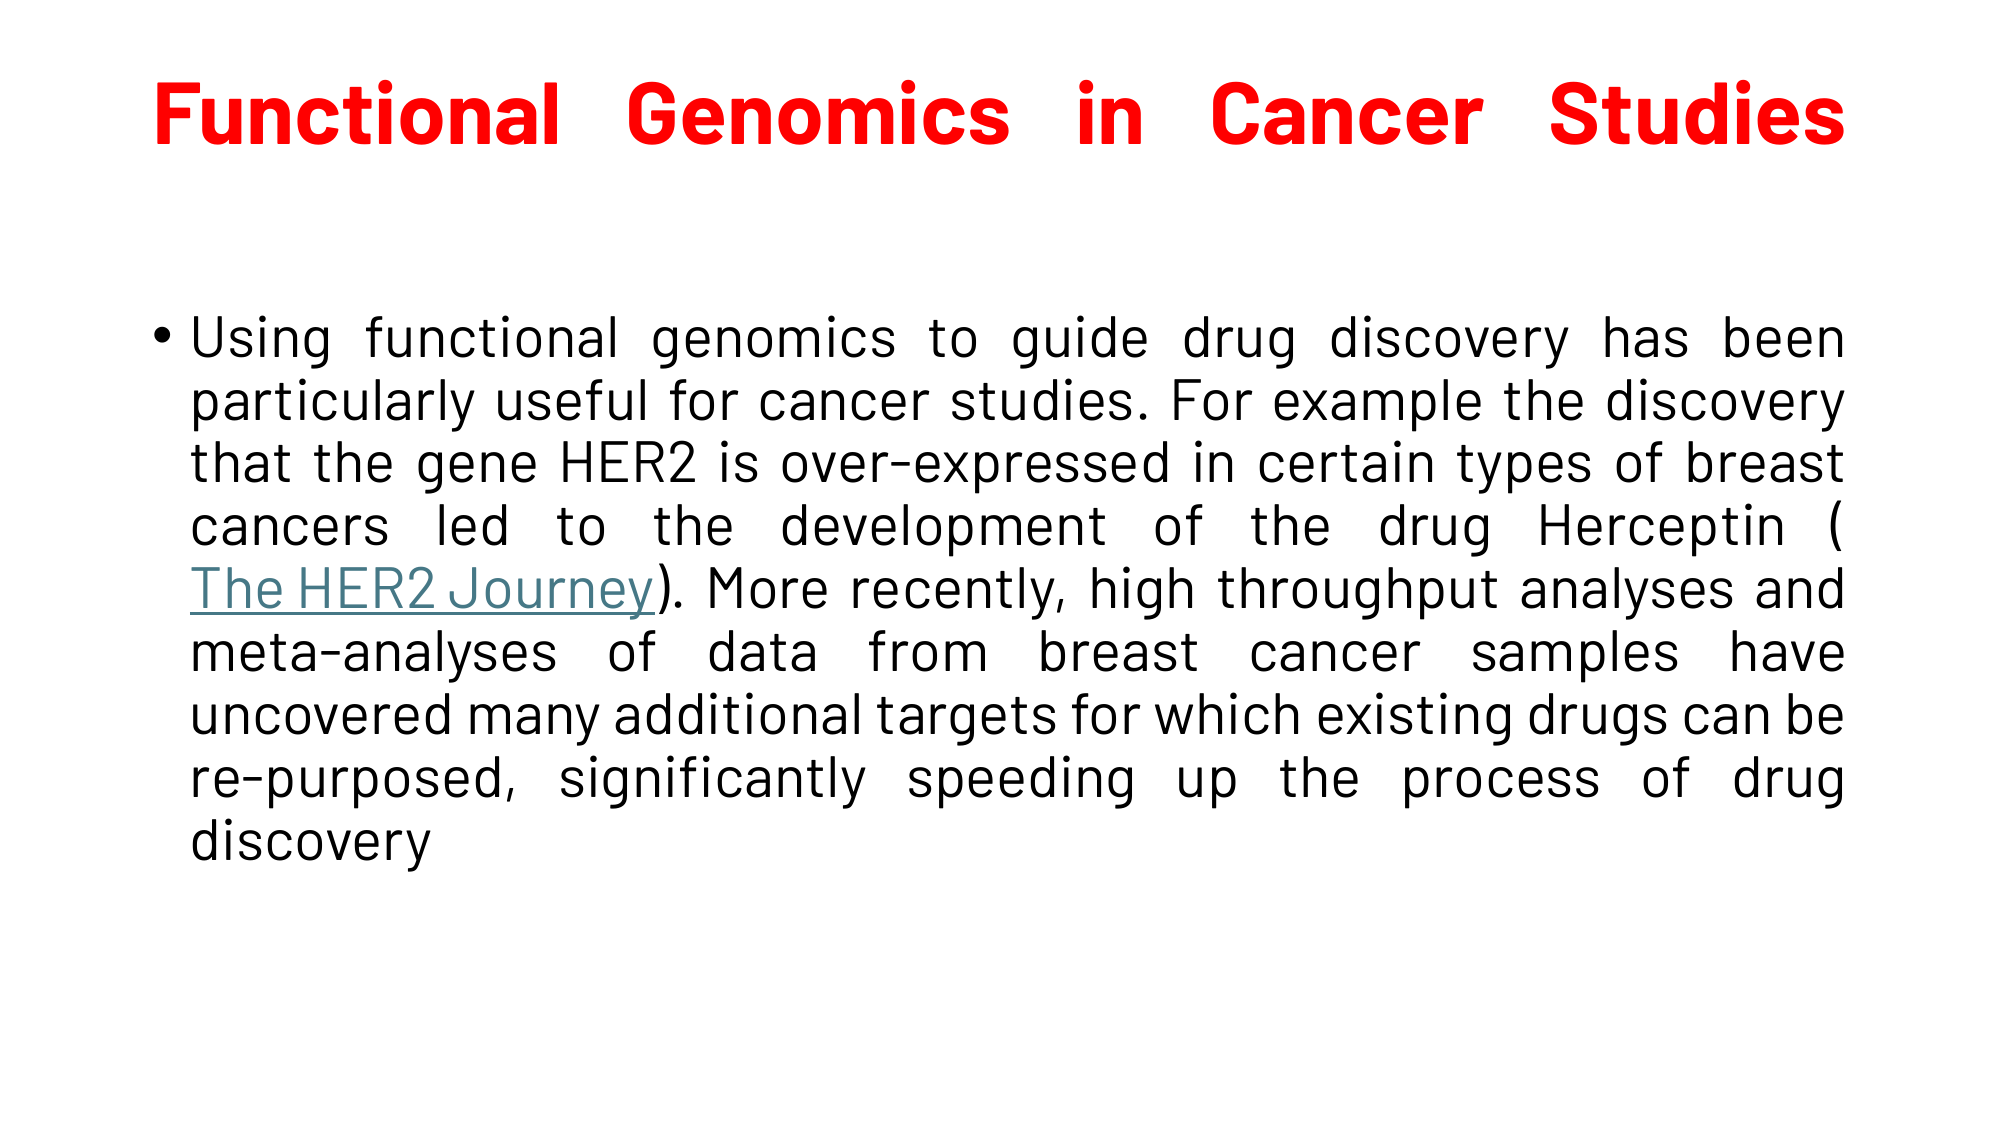

# Functional Genomics in Cancer Studies
Using functional genomics to guide drug discovery has been particularly useful for cancer studies. For example the discovery that the gene HER2 is over-expressed in certain types of breast cancers led to the development of the drug Herceptin (The HER2 Journey). More recently, high throughput analyses and meta-analyses of data from breast cancer samples have uncovered many additional targets for which existing drugs can be re-purposed, significantly speeding up the process of drug discovery